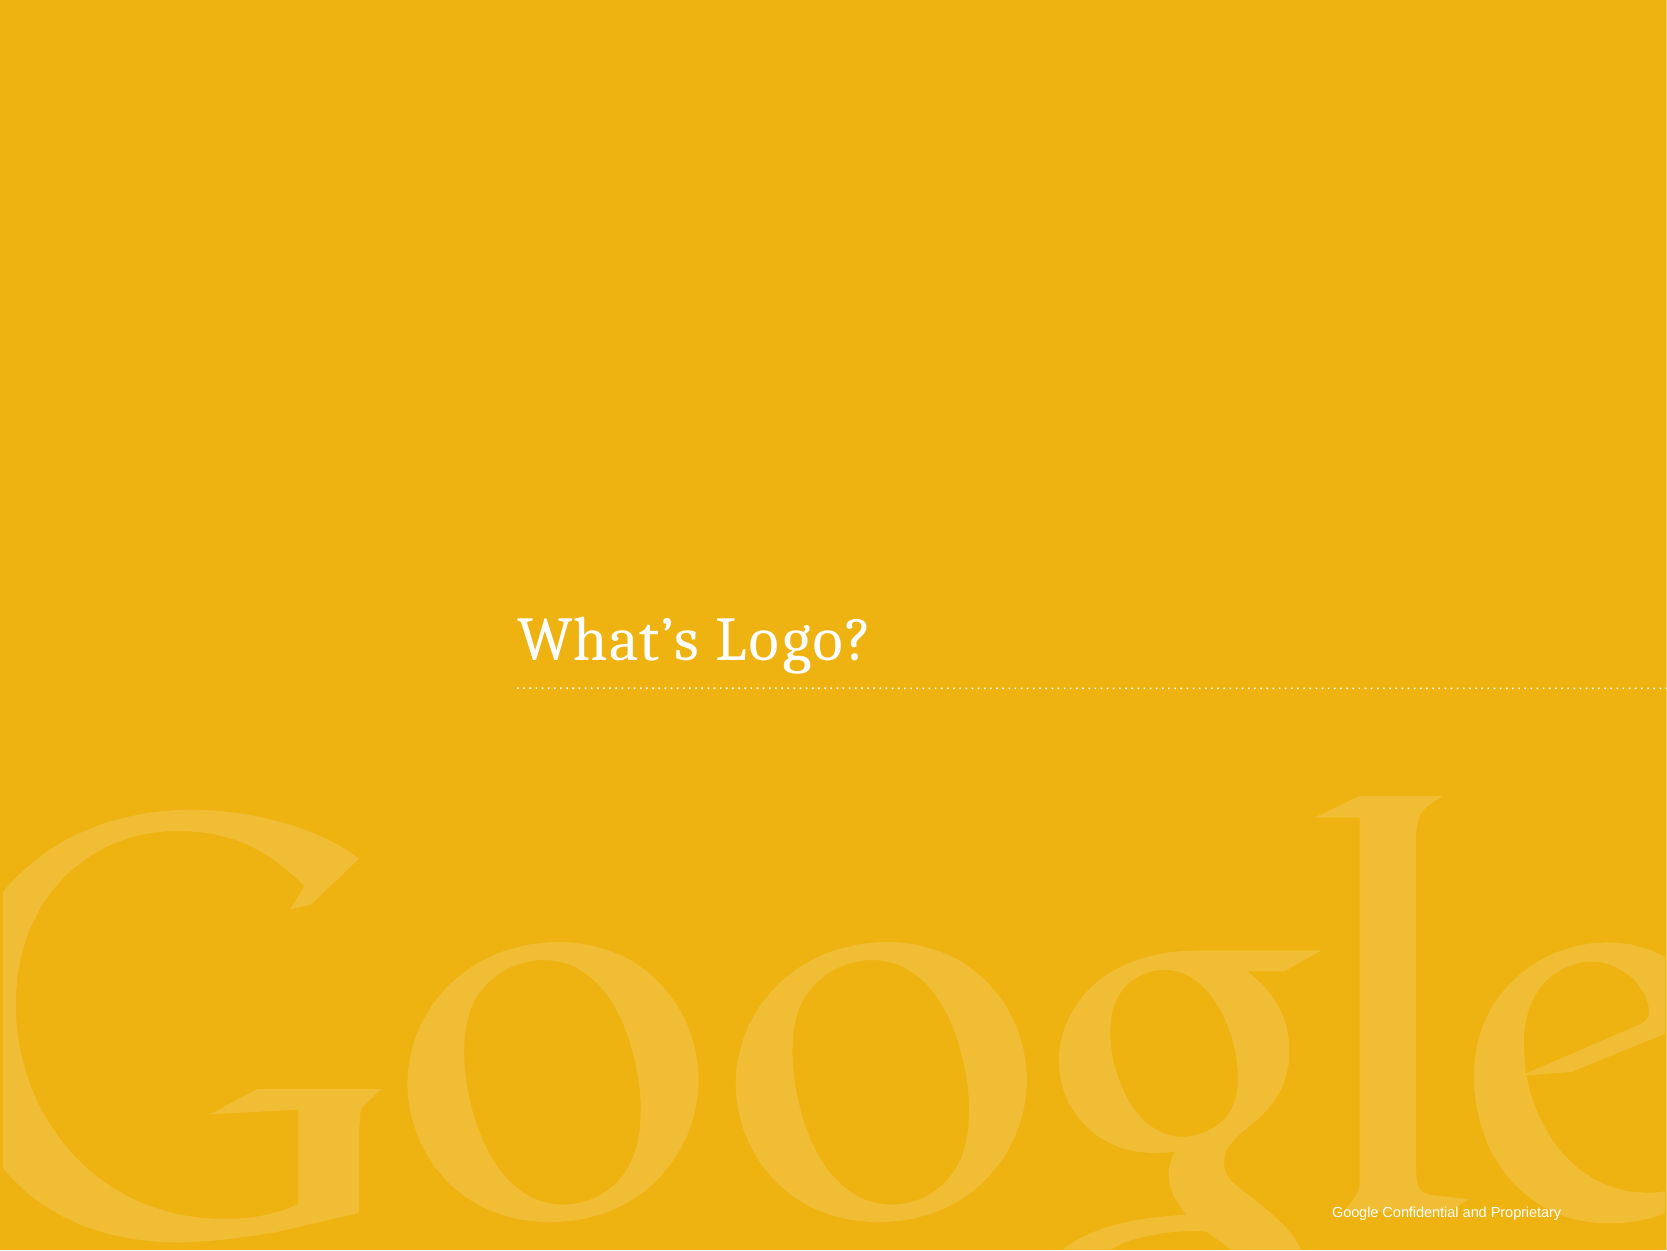

# What’s Logo?

Google Confidential and Proprietary